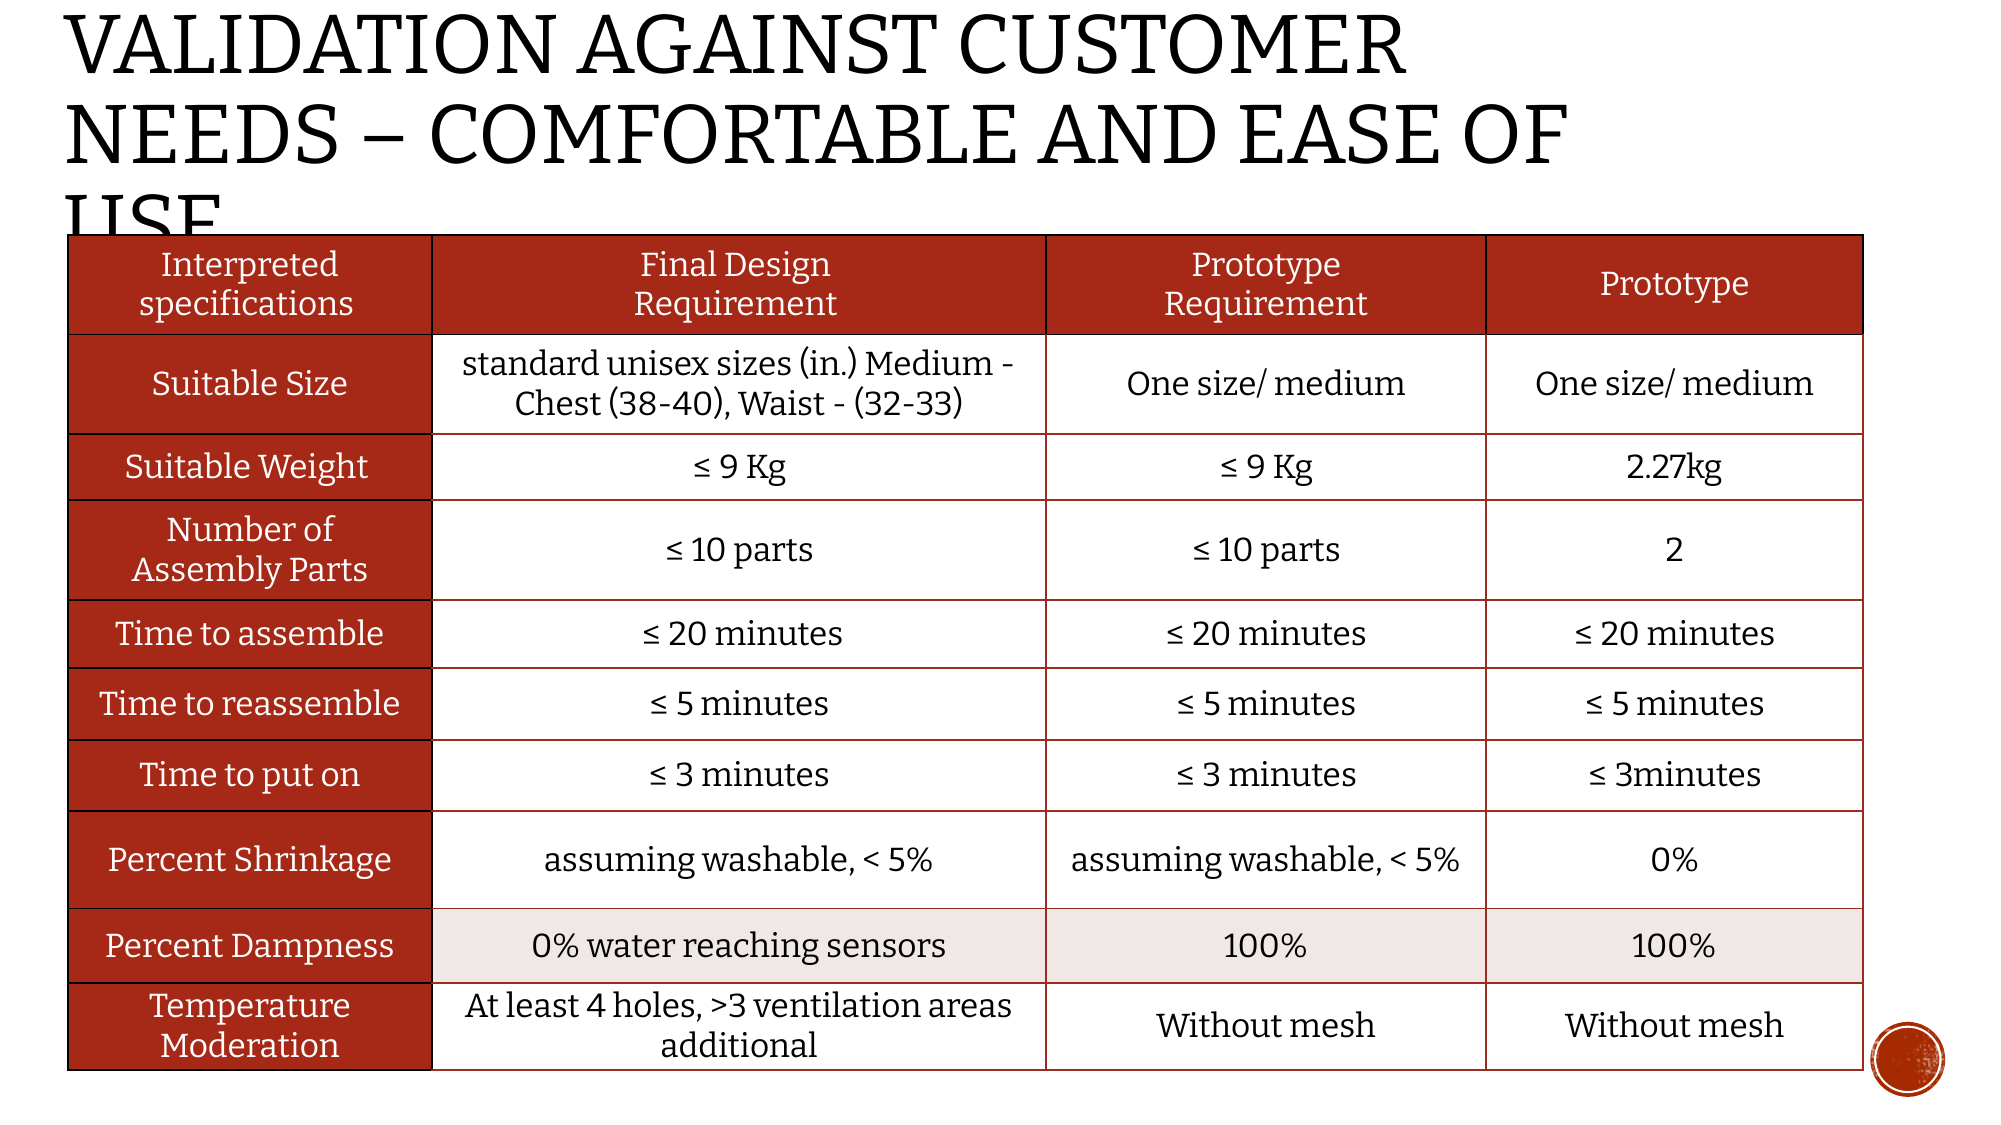

# Validation against customer needs – comfortable and ease of use
| Interpreted specifications | Final Design  Requirement | Prototype Requirement | Prototype |
| --- | --- | --- | --- |
| Suitable Size | standard unisex sizes (in.) Medium - Chest (38-40), Waist - (32-33) | One size/ medium | One size/ medium |
| Suitable Weight | ≤ 9 Kg | ≤ 9 Kg | 2.27kg |
| Number of Assembly Parts | ≤ 10 parts | ≤ 10 parts | 2 |
| Time to assemble | ≤ 20 minutes | ≤ 20 minutes | ≤ 20 minutes |
| Time to reassemble | ≤ 5 minutes | ≤ 5 minutes | ≤ 5 minutes |
| Time to put on | ≤ 3 minutes | ≤ 3 minutes | ≤ 3minutes |
| Percent Shrinkage | assuming washable, < 5% | assuming washable, < 5% | 0% |
| Percent Dampness | 0% water reaching sensors | 100% | 100% |
| Temperature Moderation | At least 4 holes, >3 ventilation areas additional | Without mesh | Without mesh |